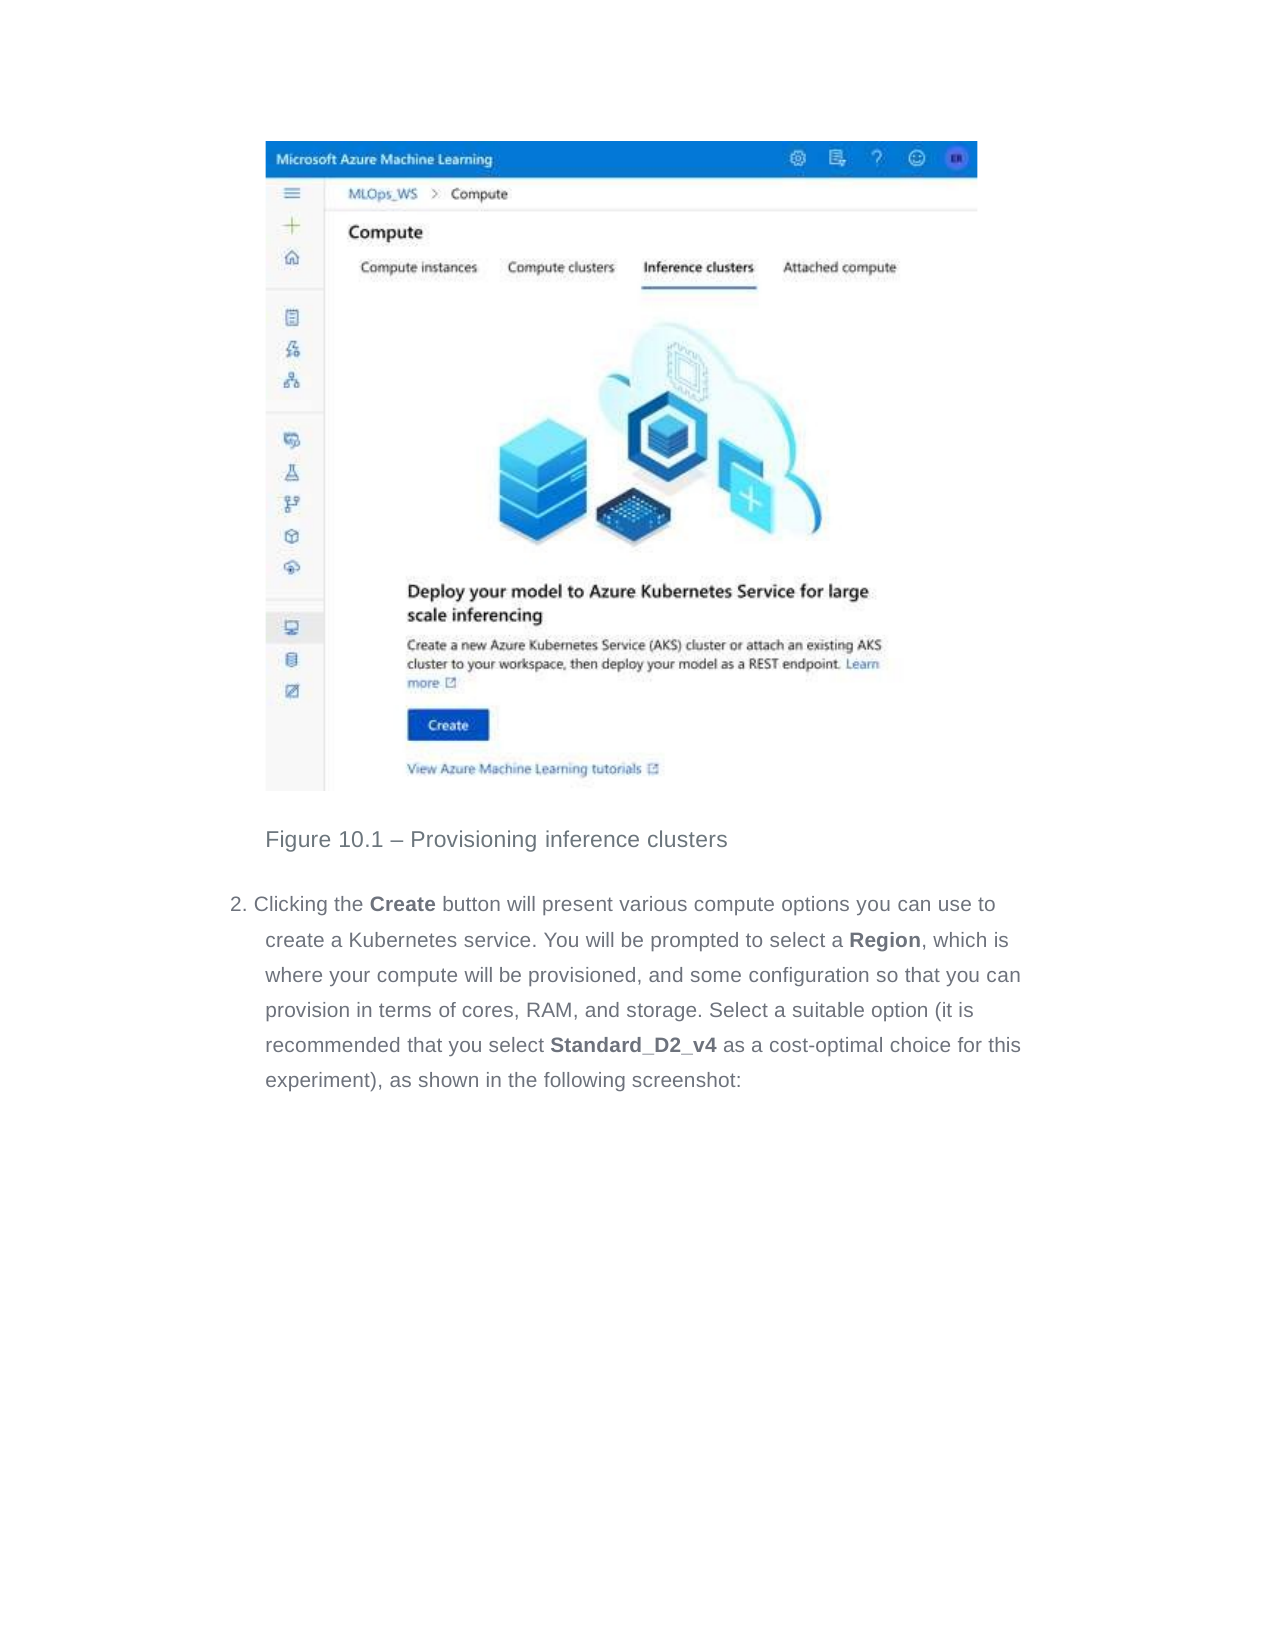

Figure 10.1 – Provisioning inference clusters

2. Clicking the Create button will present various compute options you can use to  create a Kubernetes service. You will be prompted to select a Region, which is  where your compute will be provisioned, and some configuration so that you can  provision in terms of cores, RAM, and storage. Select a suitable option (it is  recommended that you select Standard_D2_v4 as a cost-optimal choice for this  experiment), as shown in the following screenshot: